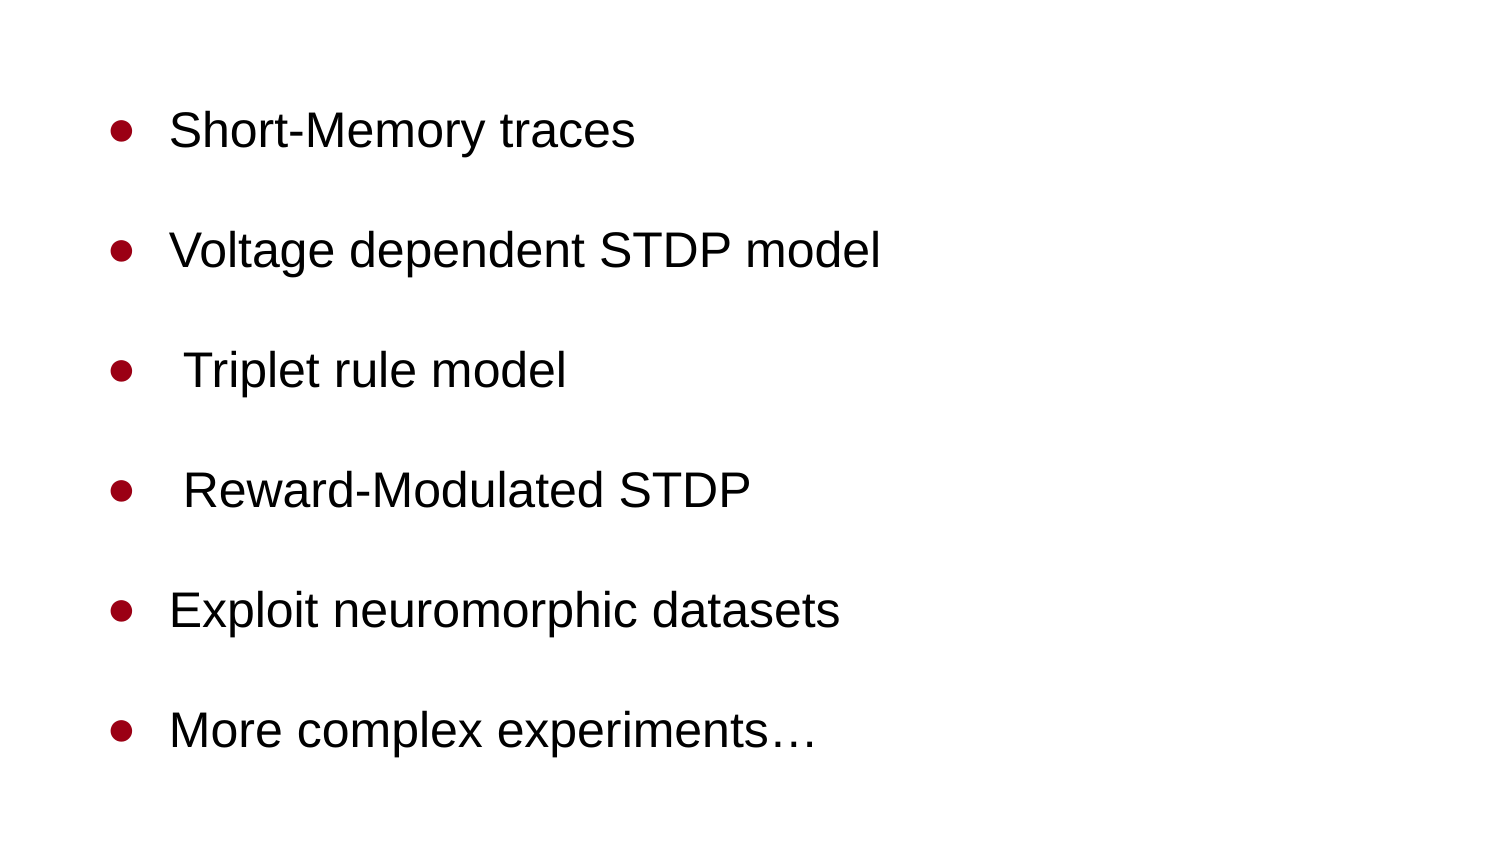

Short-Memory traces
Voltage dependent STDP model
 Triplet rule model
 Reward-Modulated STDP
Exploit neuromorphic datasets
More complex experiments…